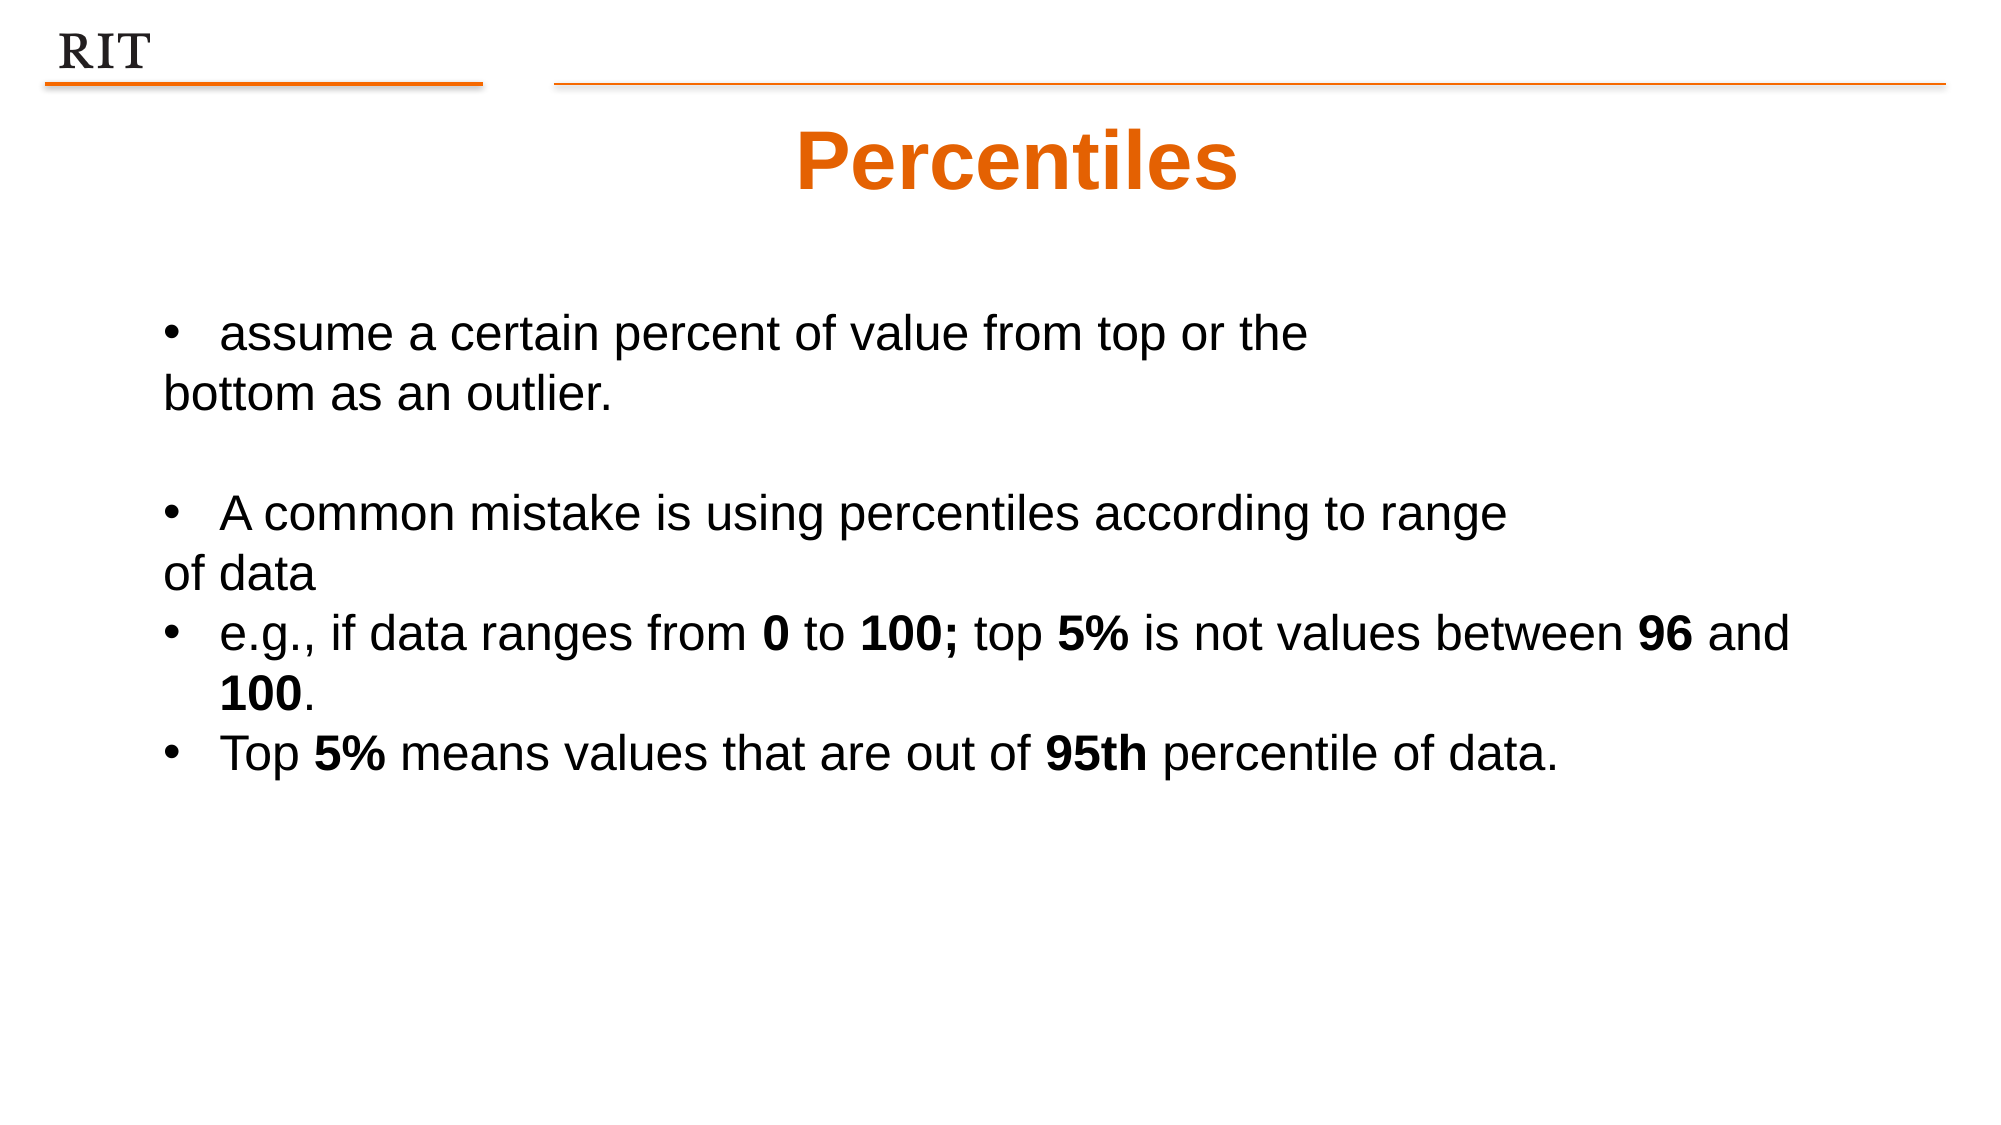

Percentiles
assume a certain percent of value from top or the
bottom as an outlier.

A common mistake is using percentiles according to range
of data
e.g., if data ranges from 0 to 100; top 5% is not values between 96 and 100.
Top 5% means values that are out of 95th percentile of data.